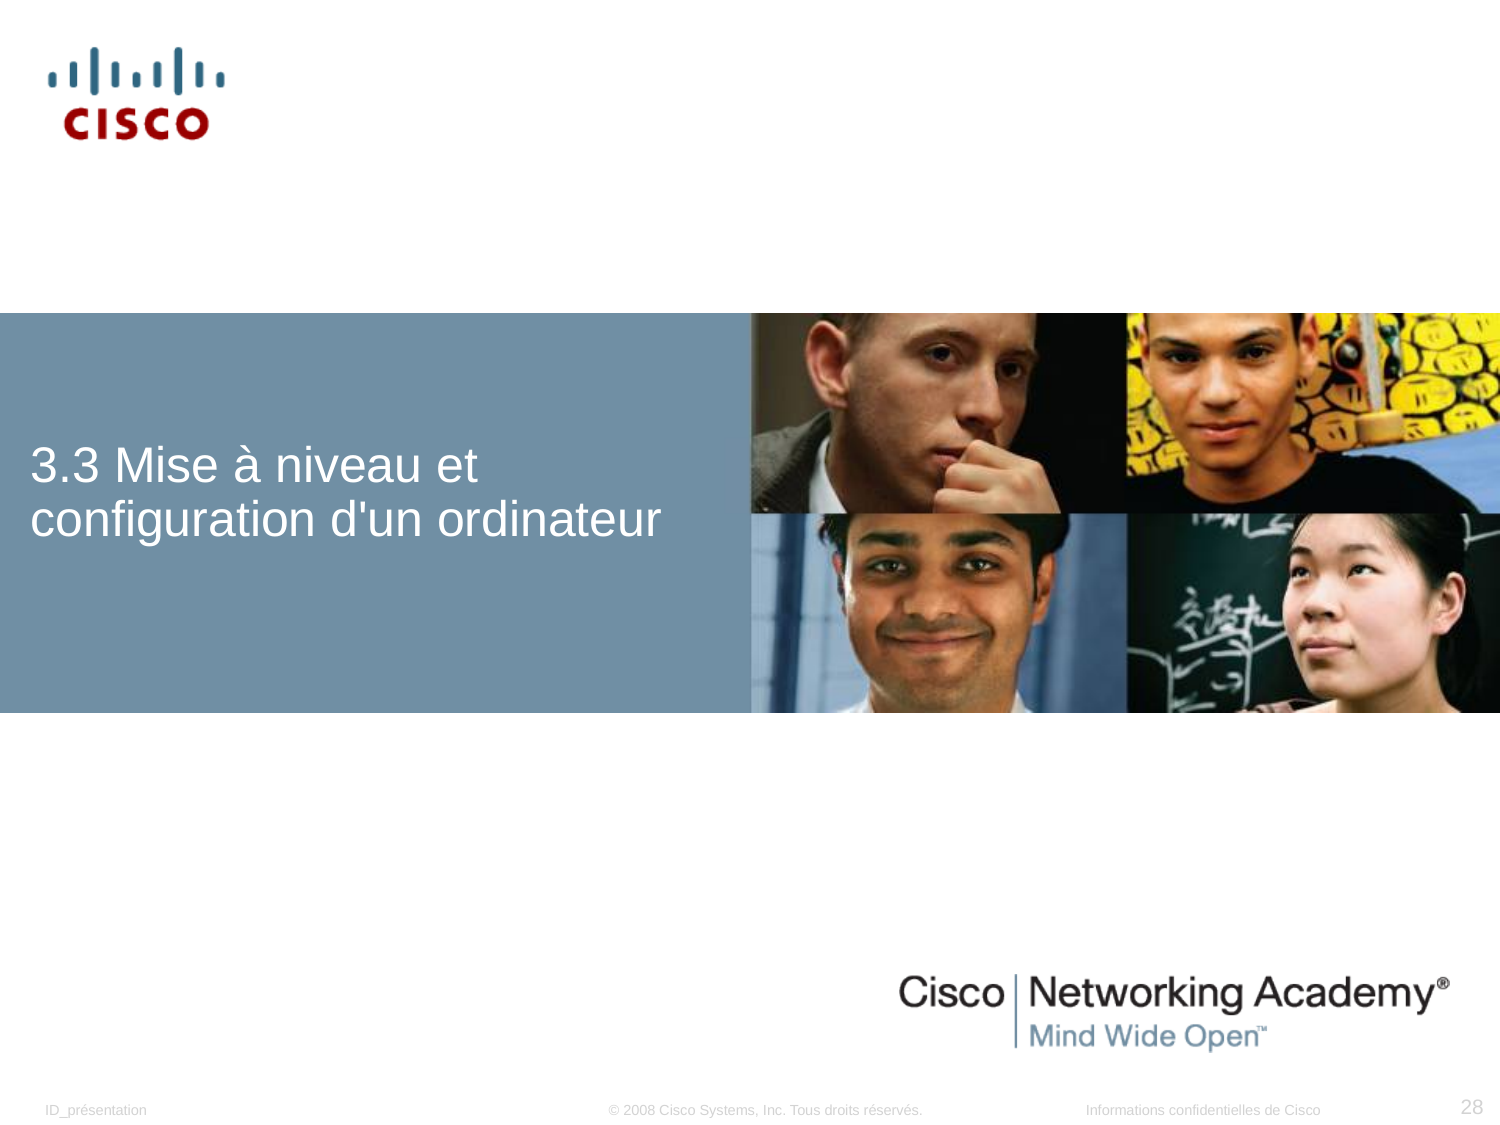

# 3.3 Mise à niveau et configuration d'un ordinateur